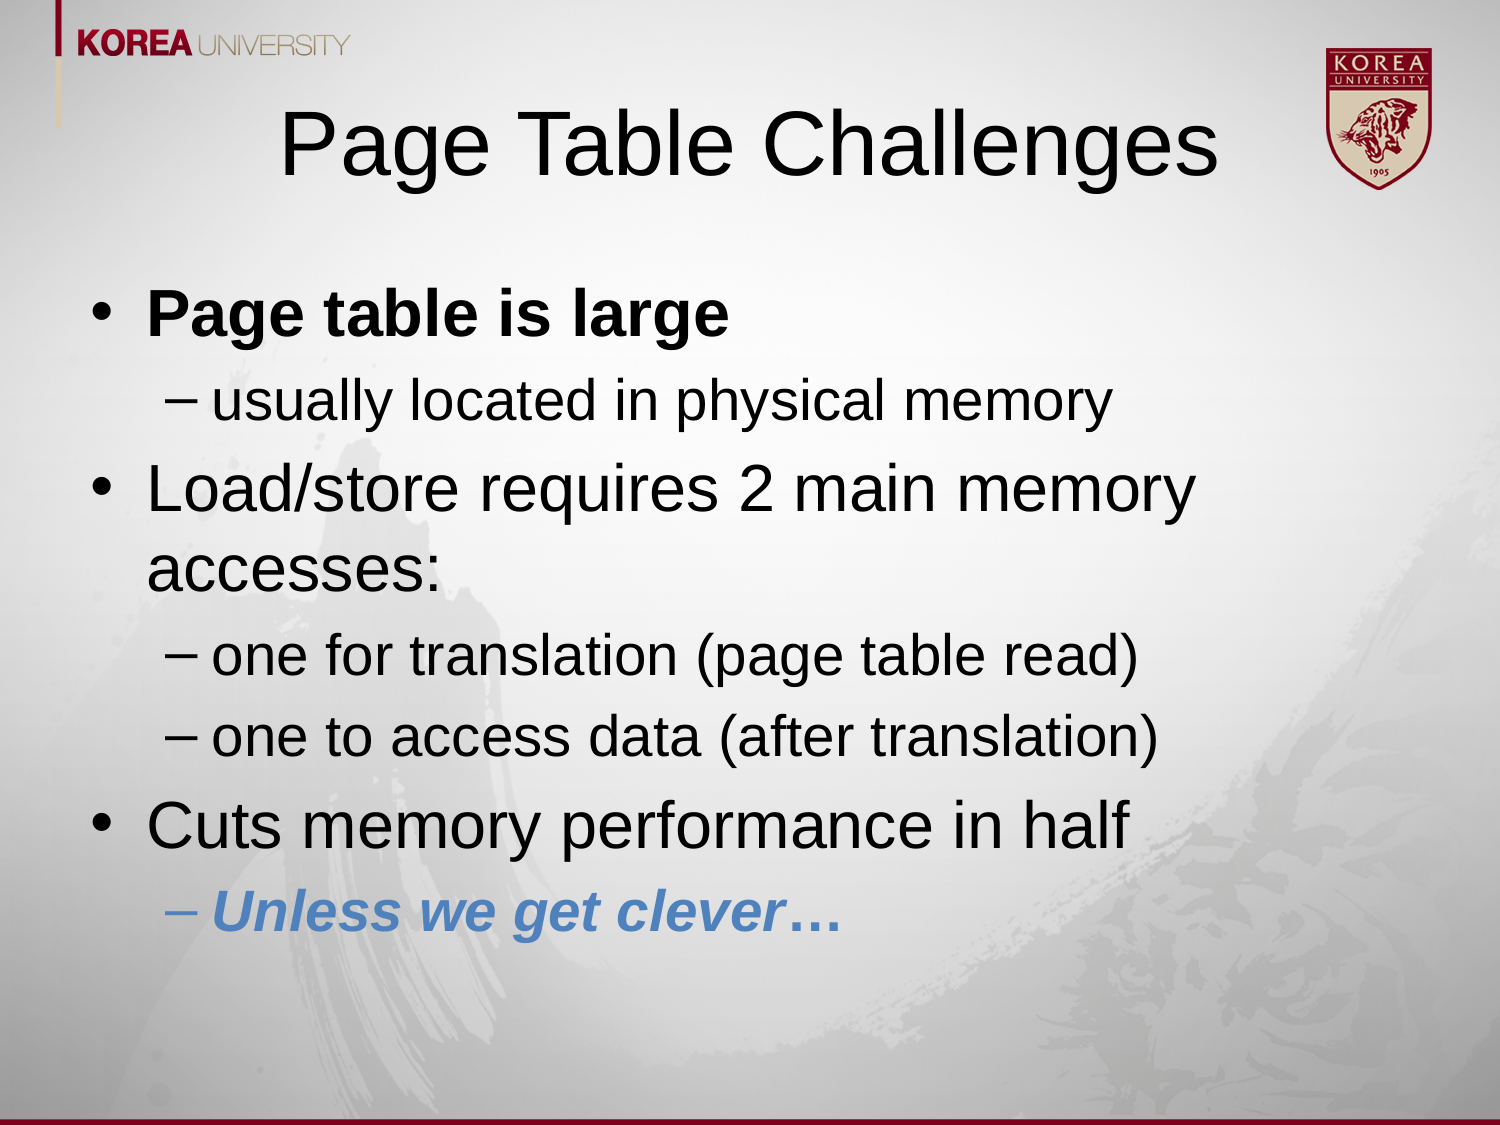

# Page Table Challenges
Page table is large
usually located in physical memory
Load/store requires 2 main memory accesses:
one for translation (page table read)
one to access data (after translation)
Cuts memory performance in half
Unless we get clever…